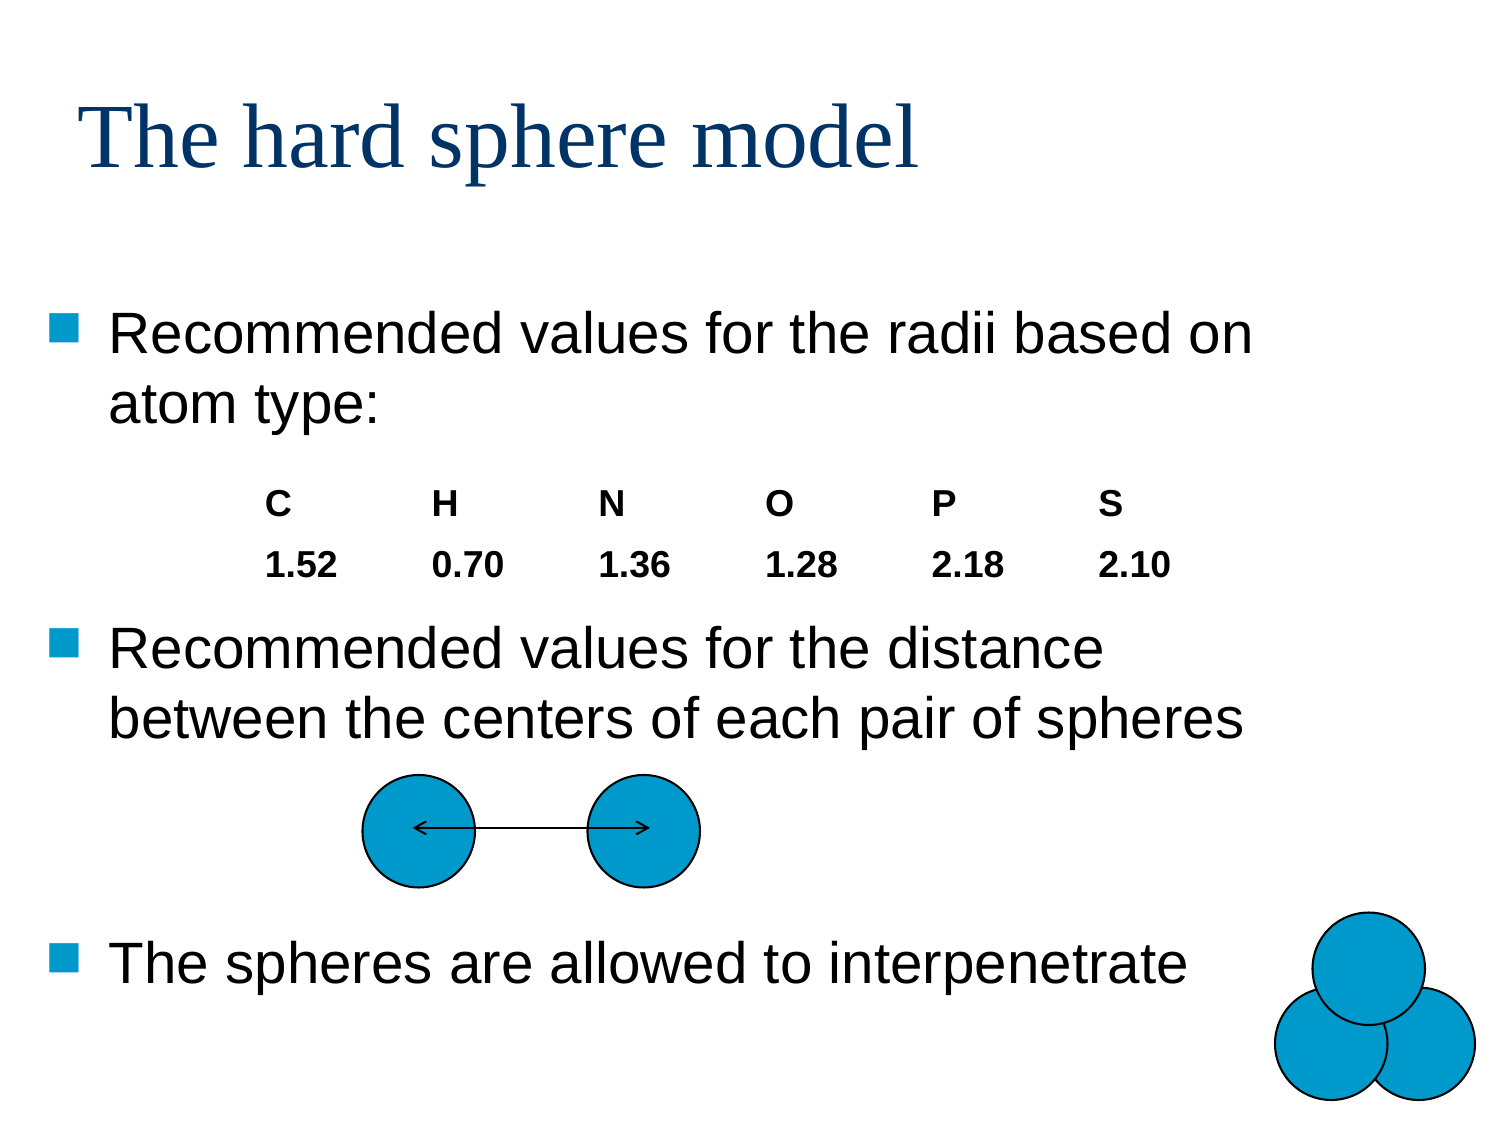

# The hard sphere model
Recommended values for the radii based on atom type:

Recommended values for the distance between the centers of each pair of spheres

The spheres are allowed to interpenetrate
| C | H | N | O | P | S |
| --- | --- | --- | --- | --- | --- |
| 1.52 | 0.70 | 1.36 | 1.28 | 2.18 | 2.10 |

18